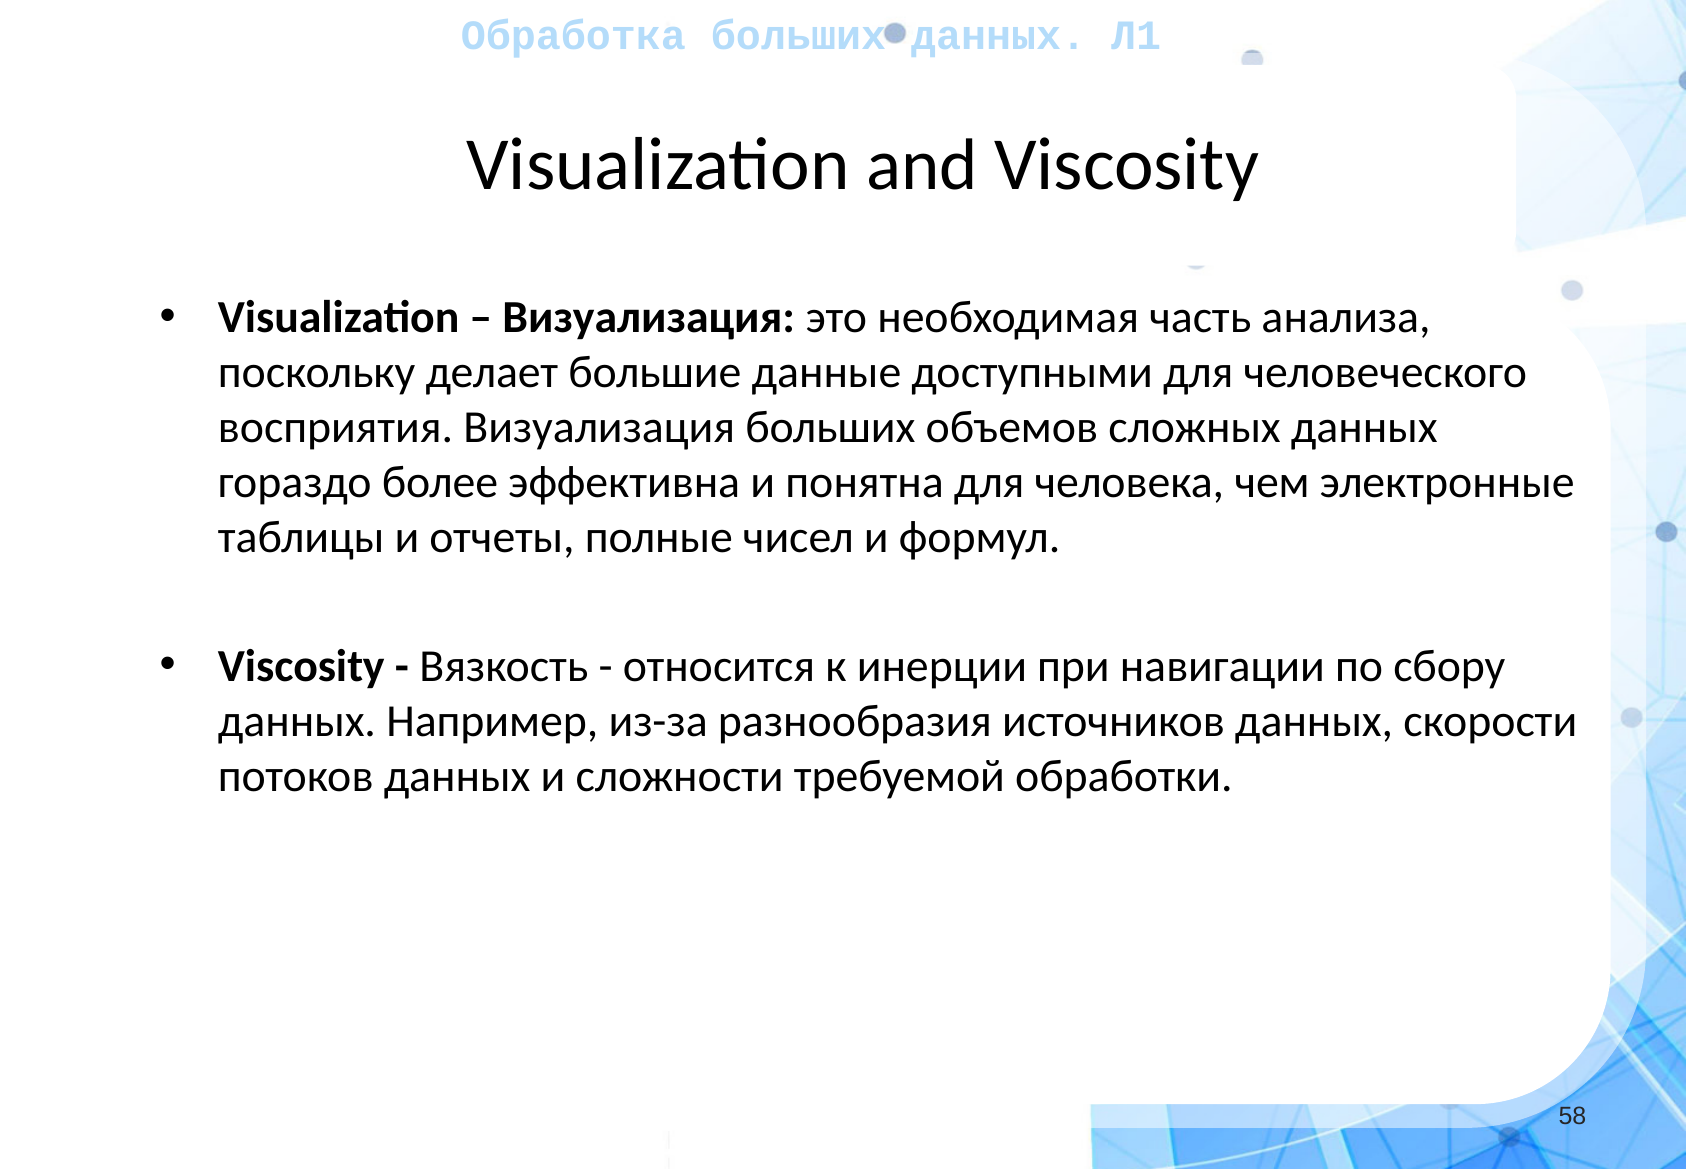

Обработка больших данных. Л1

Visualization and Viscosity
Visualization – Визуализация: это необходимая часть анализа, поскольку делает большие данные доступными для человеческого восприятия. Визуализация больших объемов сложных данных гораздо более эффективна и понятна для человека, чем электронные таблицы и отчеты, полные чисел и формул.

Viscosity - Вязкость - относится к инерции при навигации по сбору данных. Например, из-за разнообразия источников данных, скорости потоков данных и сложности требуемой обработки.
58